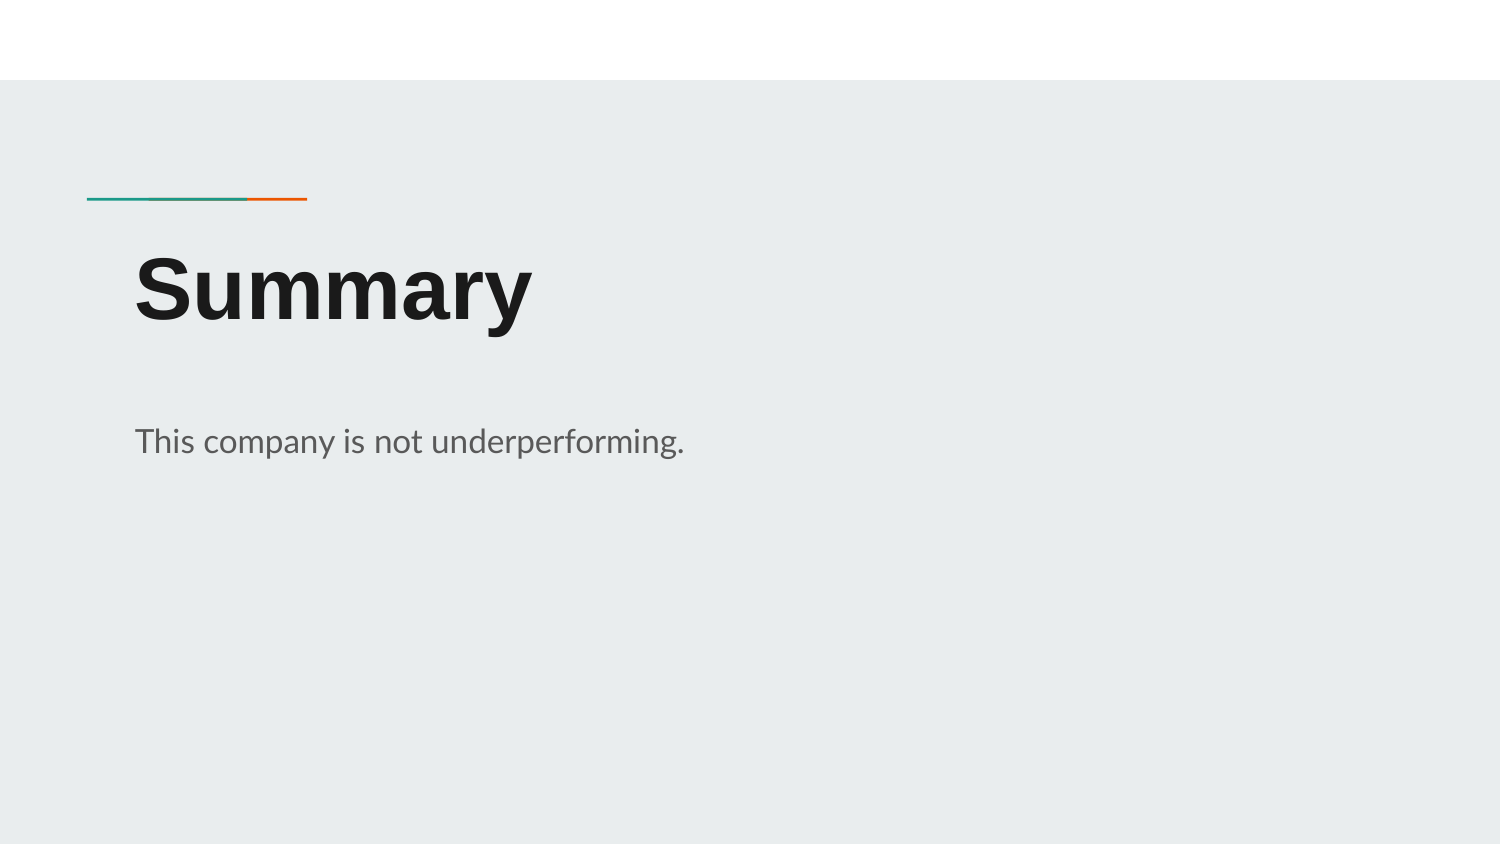

# Summary
This company is not underperforming.